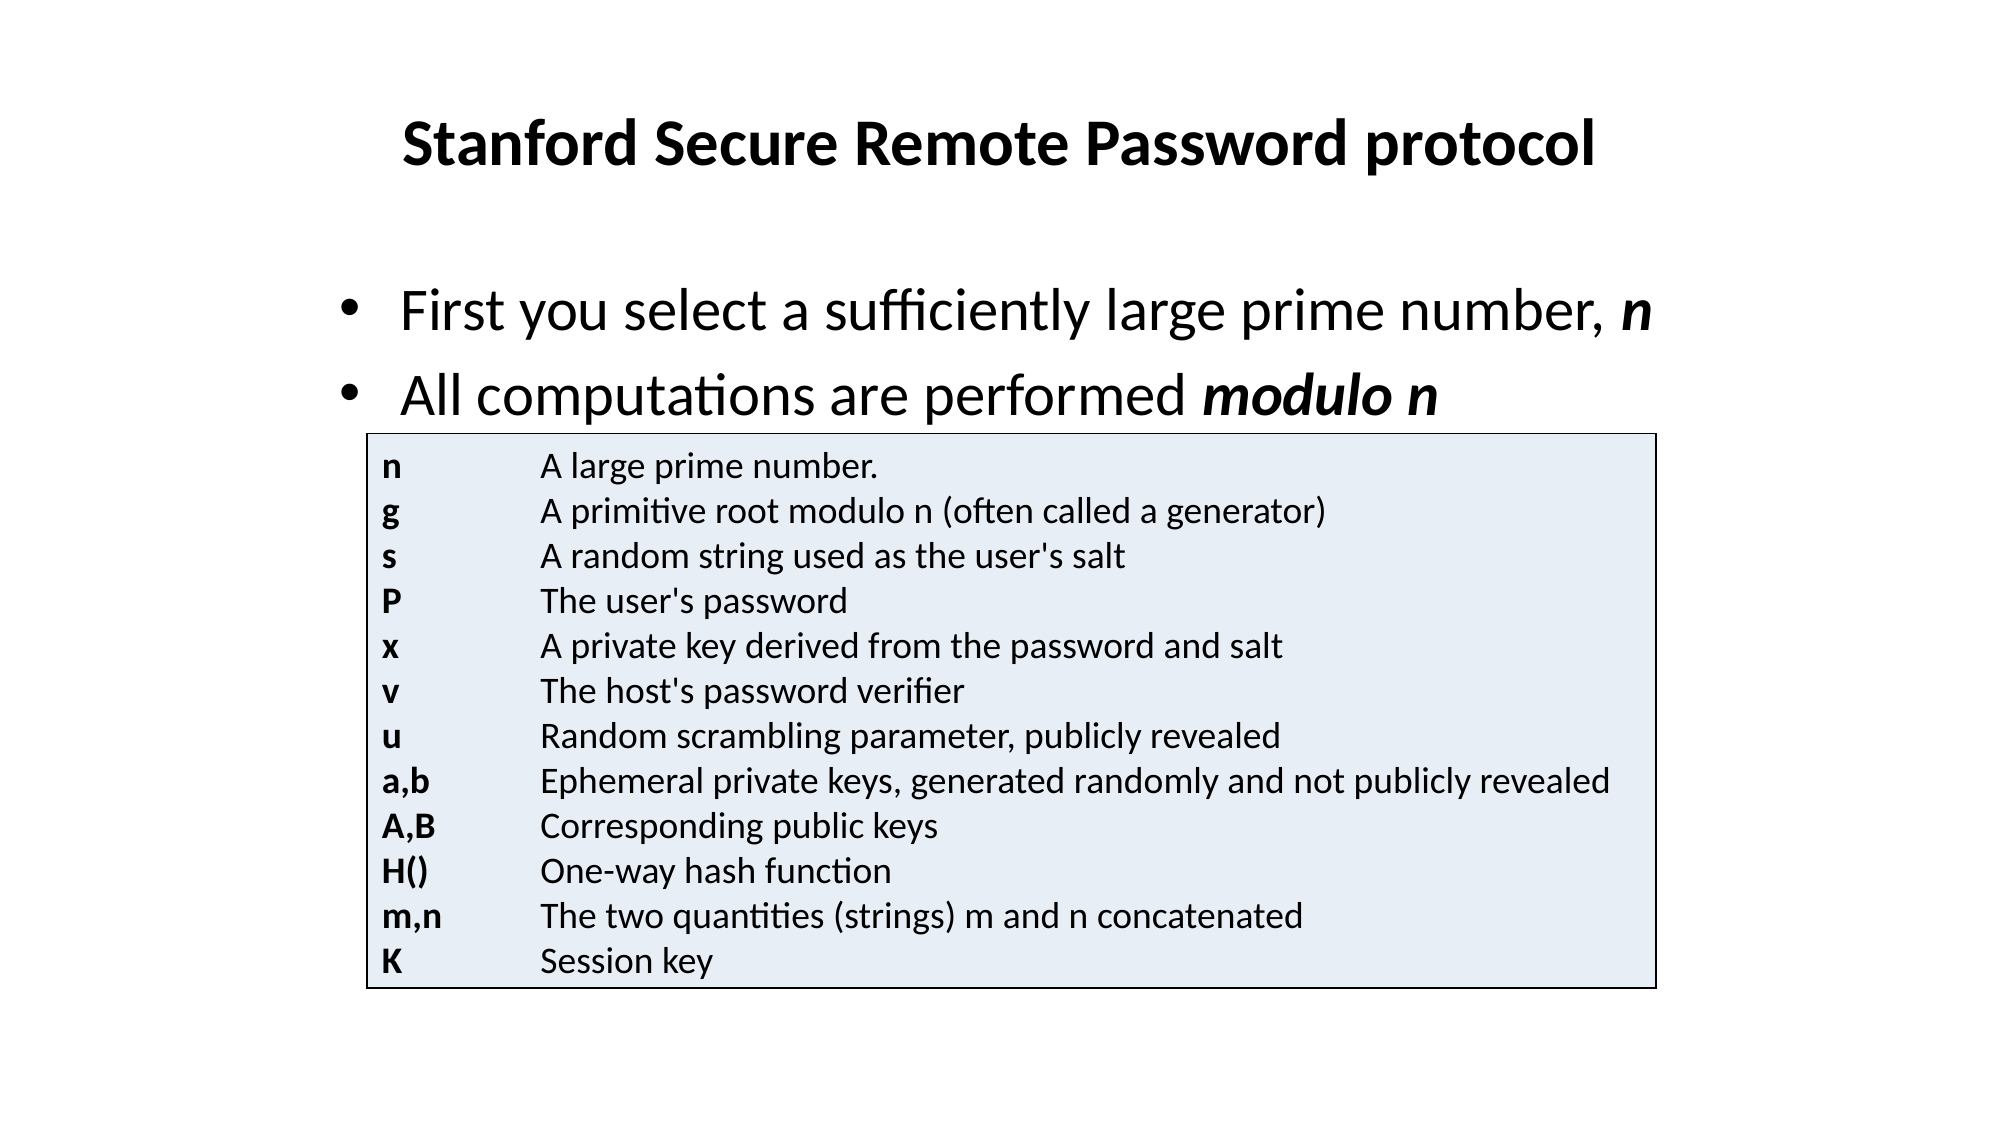

# Stanford Secure Remote Password protocol
First you select a sufficiently large prime number, n
All computations are performed modulo n
n	 A large prime number.
g	 A primitive root modulo n (often called a generator)
s	 A random string used as the user's salt
P	 The user's password
x	 A private key derived from the password and salt
v	 The host's password verifier
u	 Random scrambling parameter, publicly revealed
a,b	 Ephemeral private keys, generated randomly and not publicly revealed
A,B	 Corresponding public keys
H()	 One-way hash function
m,n	 The two quantities (strings) m and n concatenated
K	 Session key